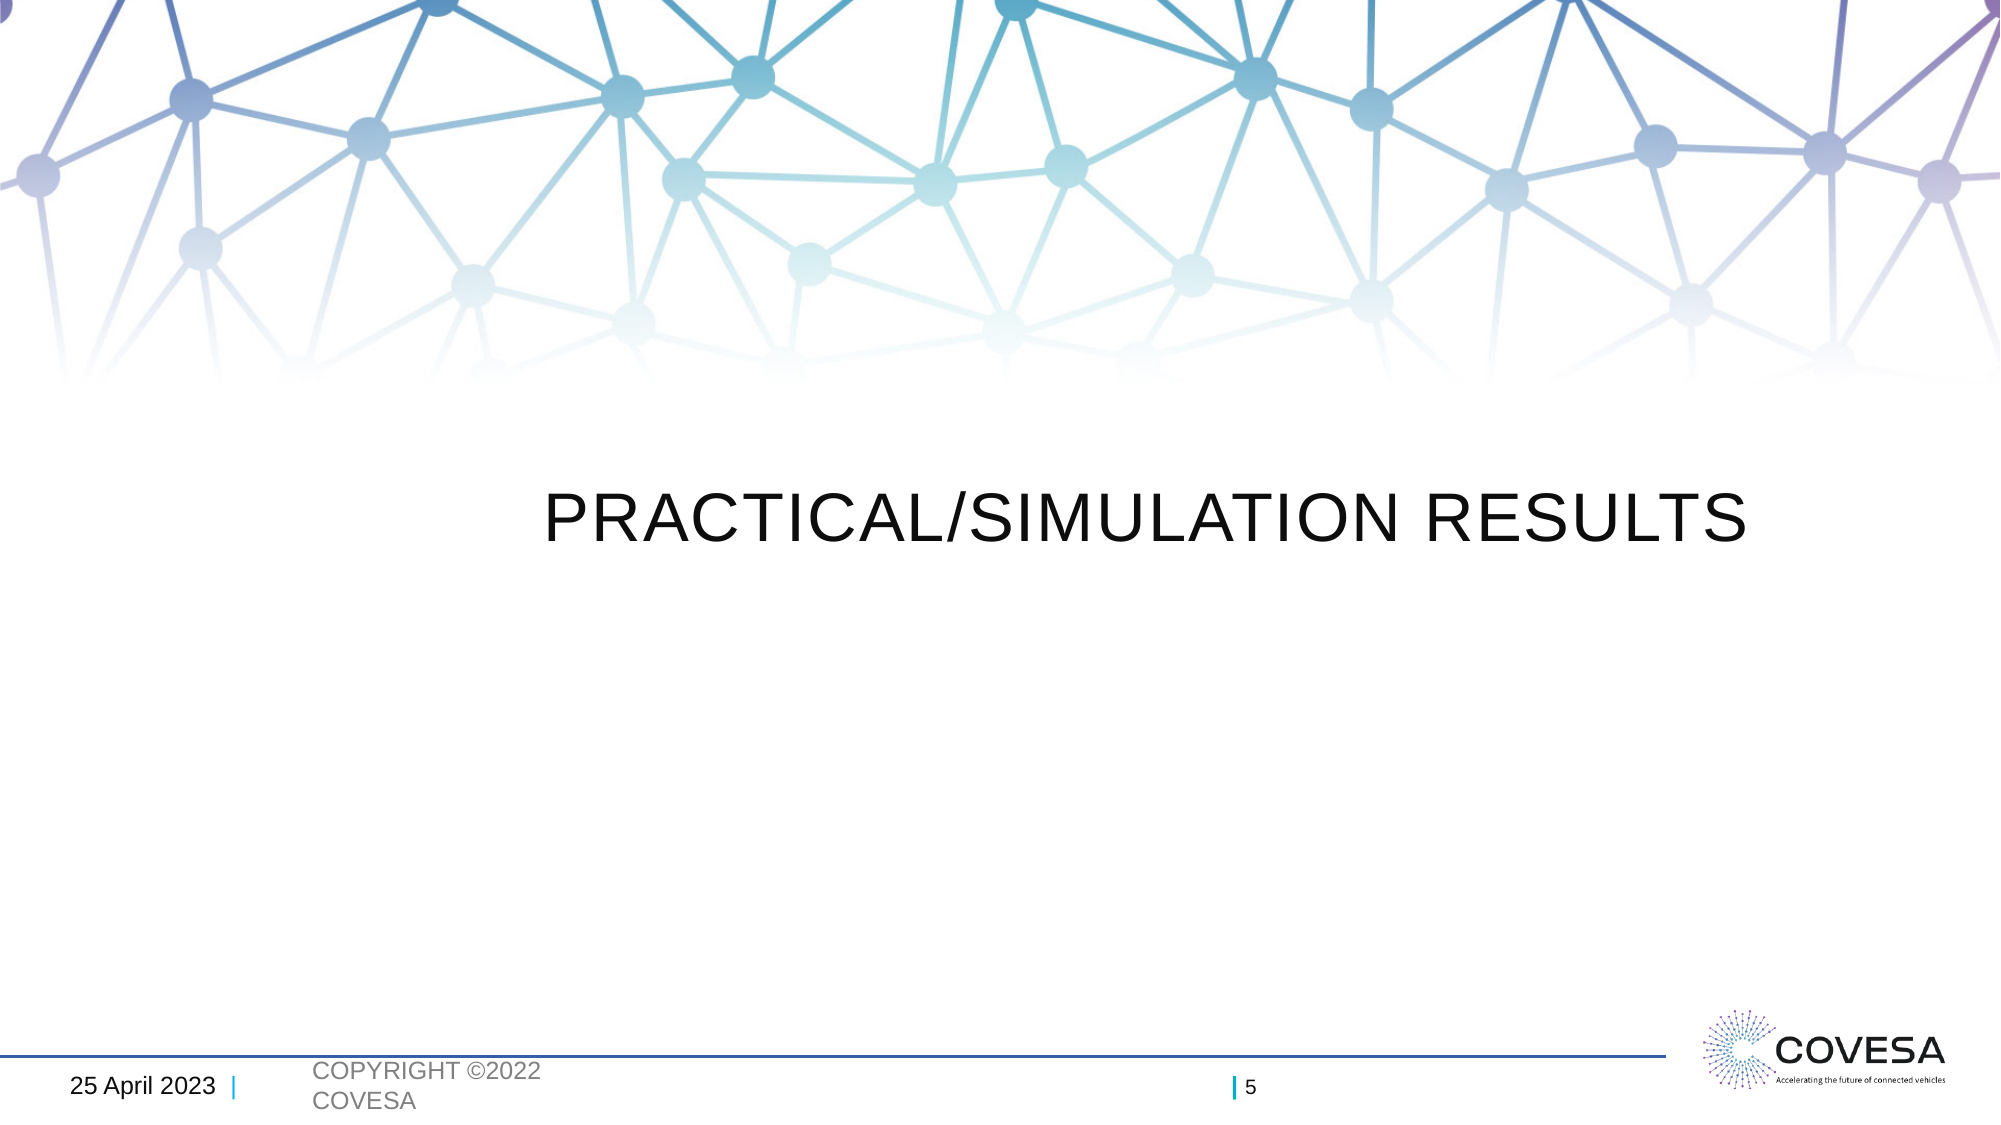

# Practical/Simulation Results
25 April 2023  |
Copyright ©2022 COVESA
| 5